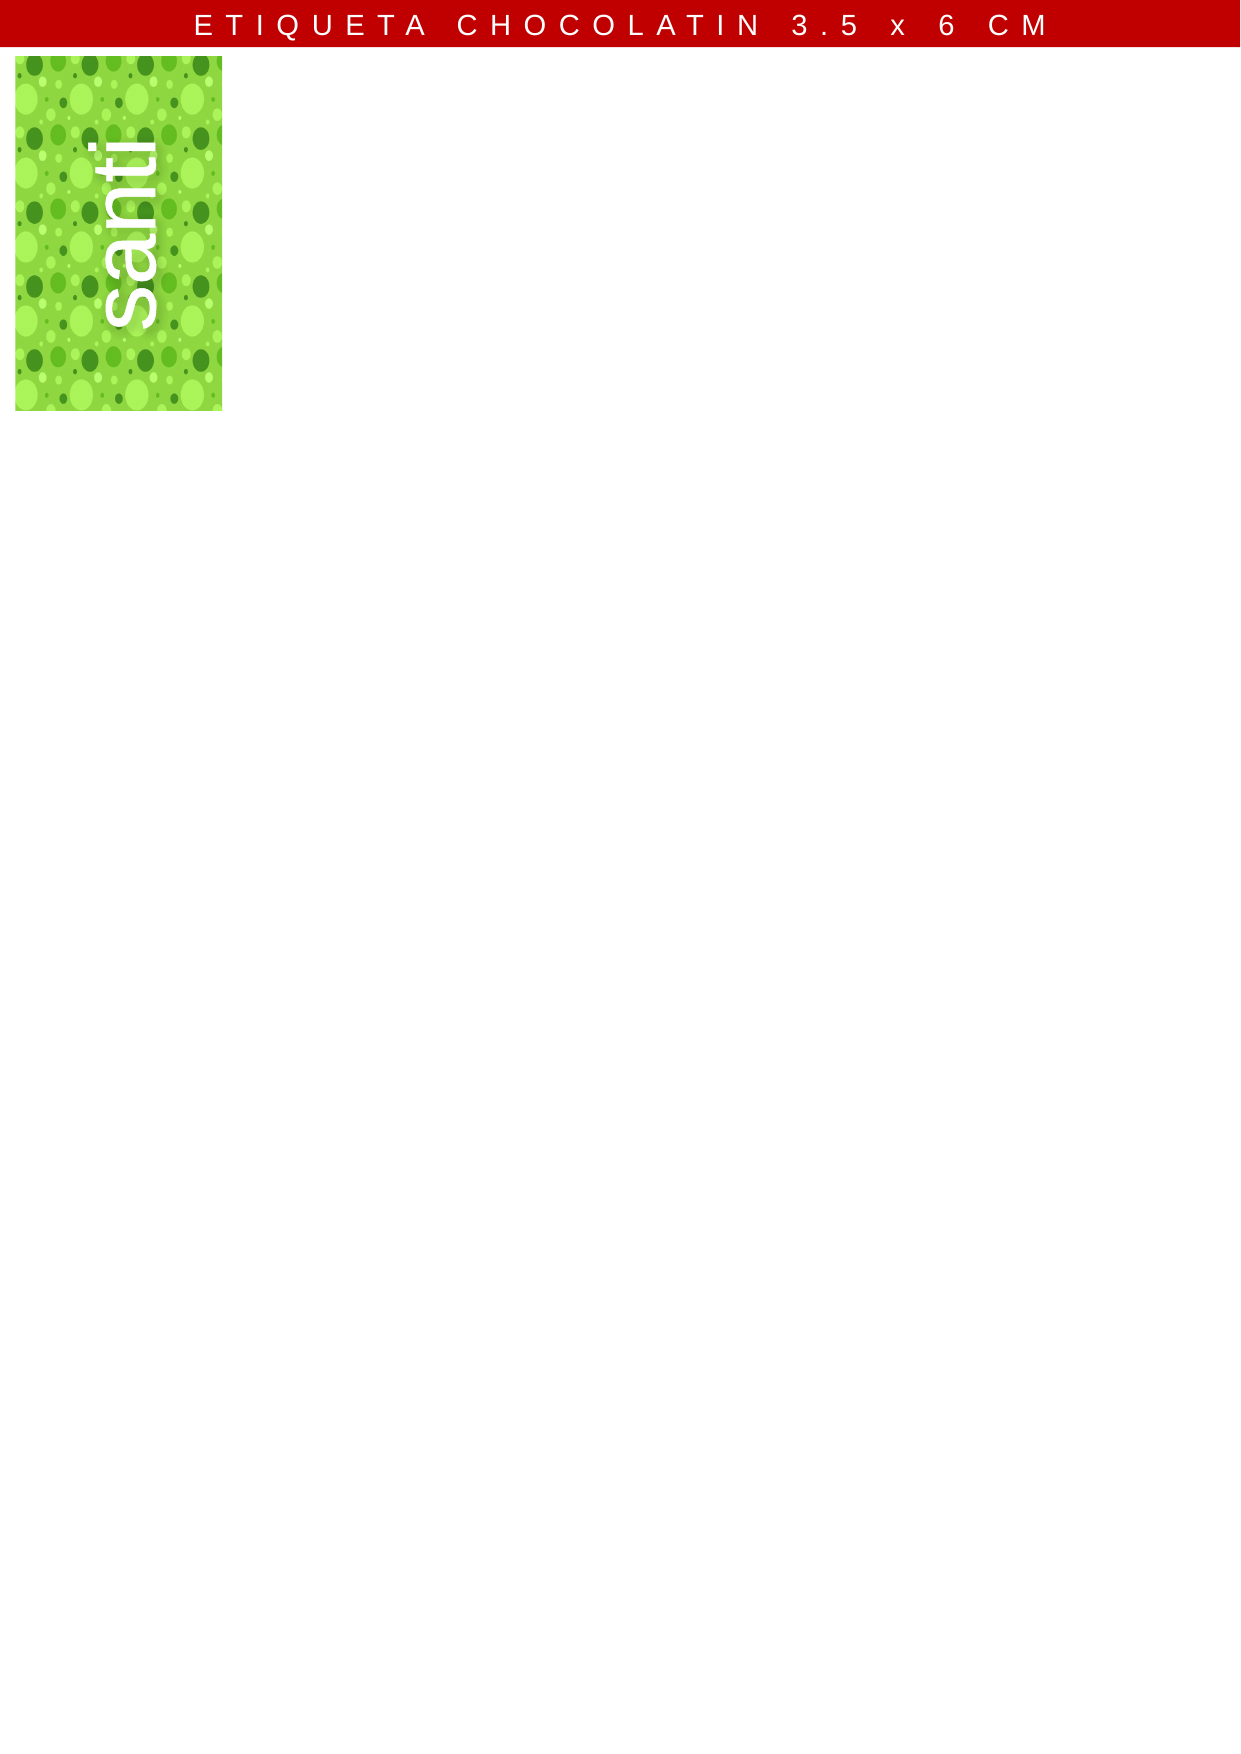

ETIQUETA CHOCOLATIN 3.5 x 6 CM

SANTI

SANTI

SANTI

SANTI
santi

SANTI

SANTI

SANTI

SANTI

SANTI

SANTI

SANTI

SANTI

SANTI

SANTI

SANTI

SANTI

SANTI

SANTI

SANTI

SANTI

SANTI

SANTI

SANTI

SANTI